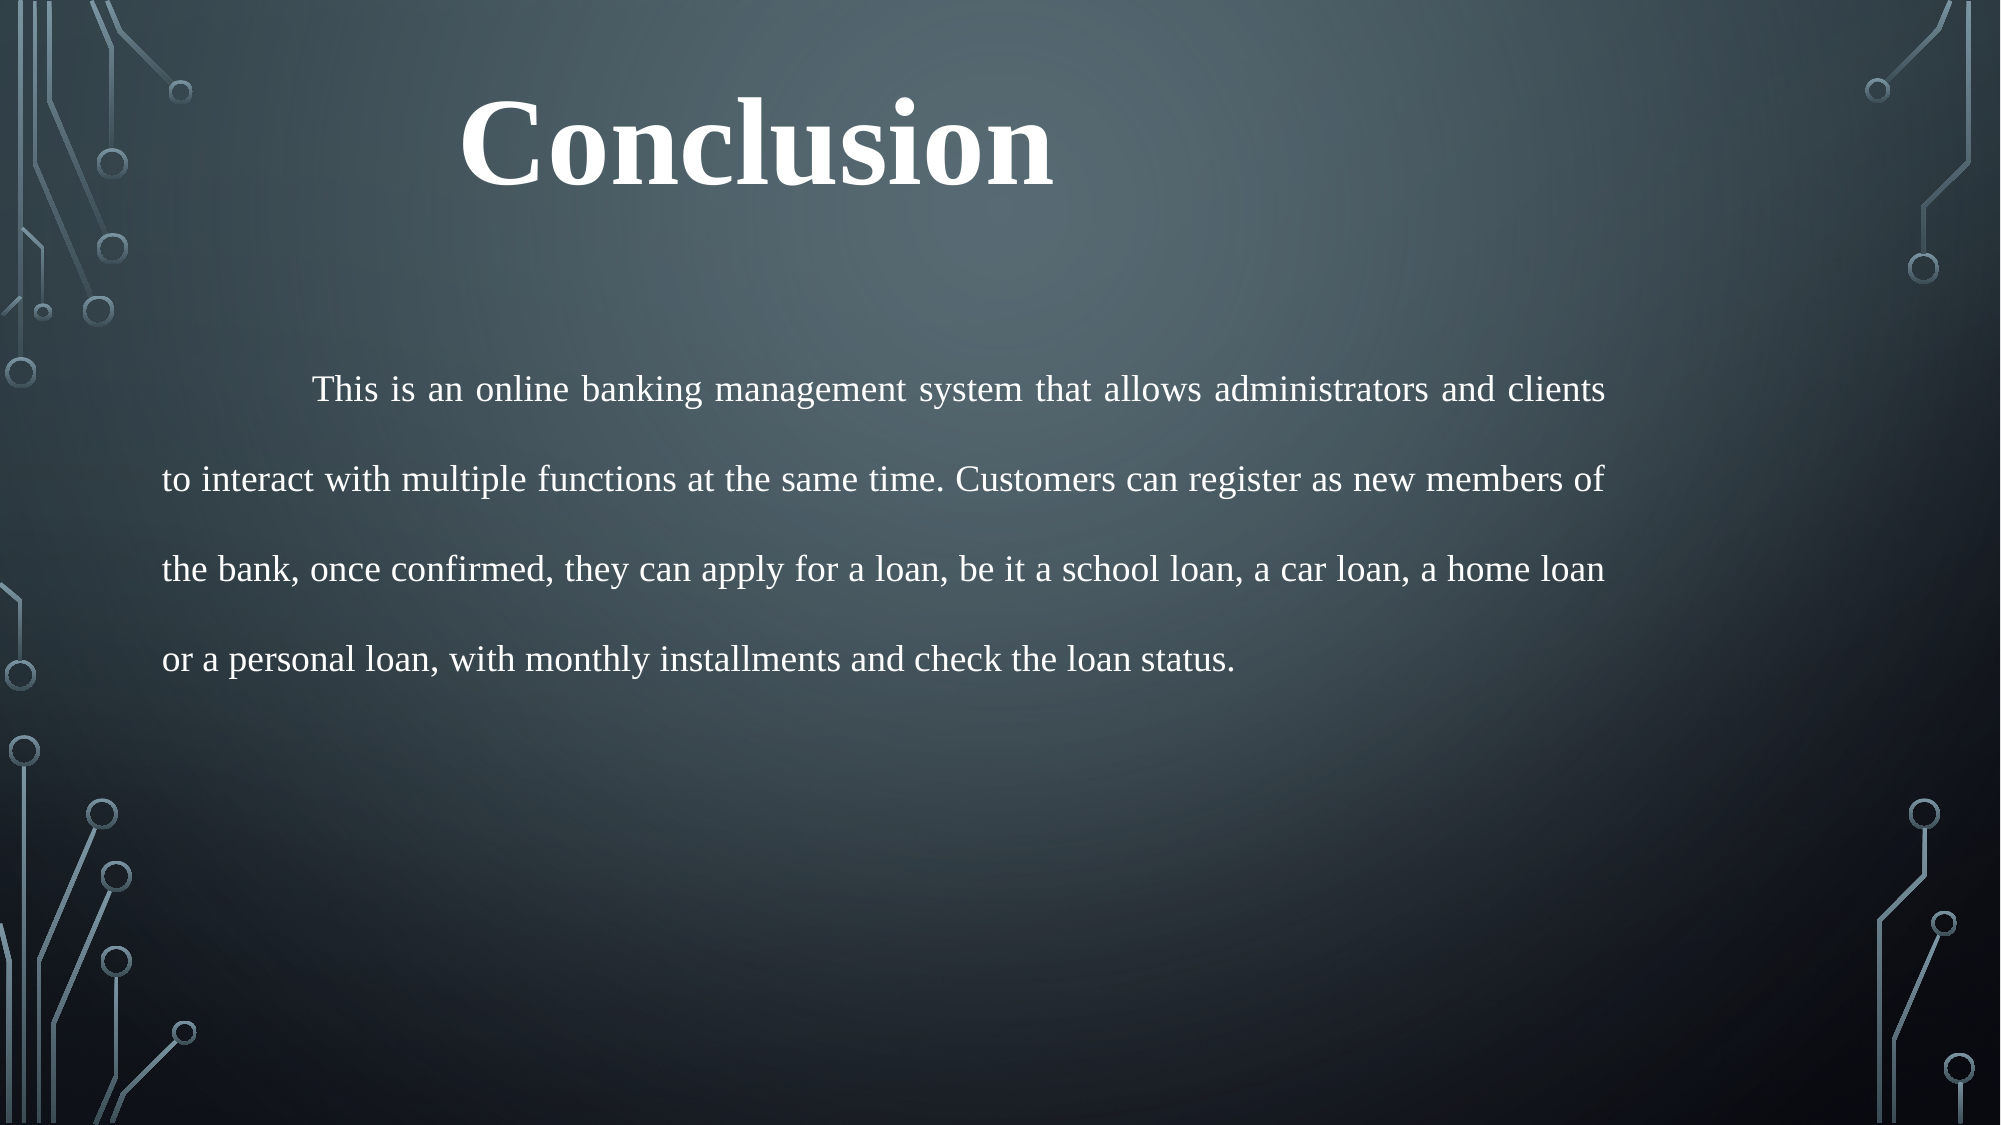

Conclusion
	This is an online banking management system that allows administrators and clients to interact with multiple functions at the same time. Customers can register as new members of the bank, once confirmed, they can apply for a loan, be it a school loan, a car loan, a home loan or a personal loan, with monthly installments and check the loan status.